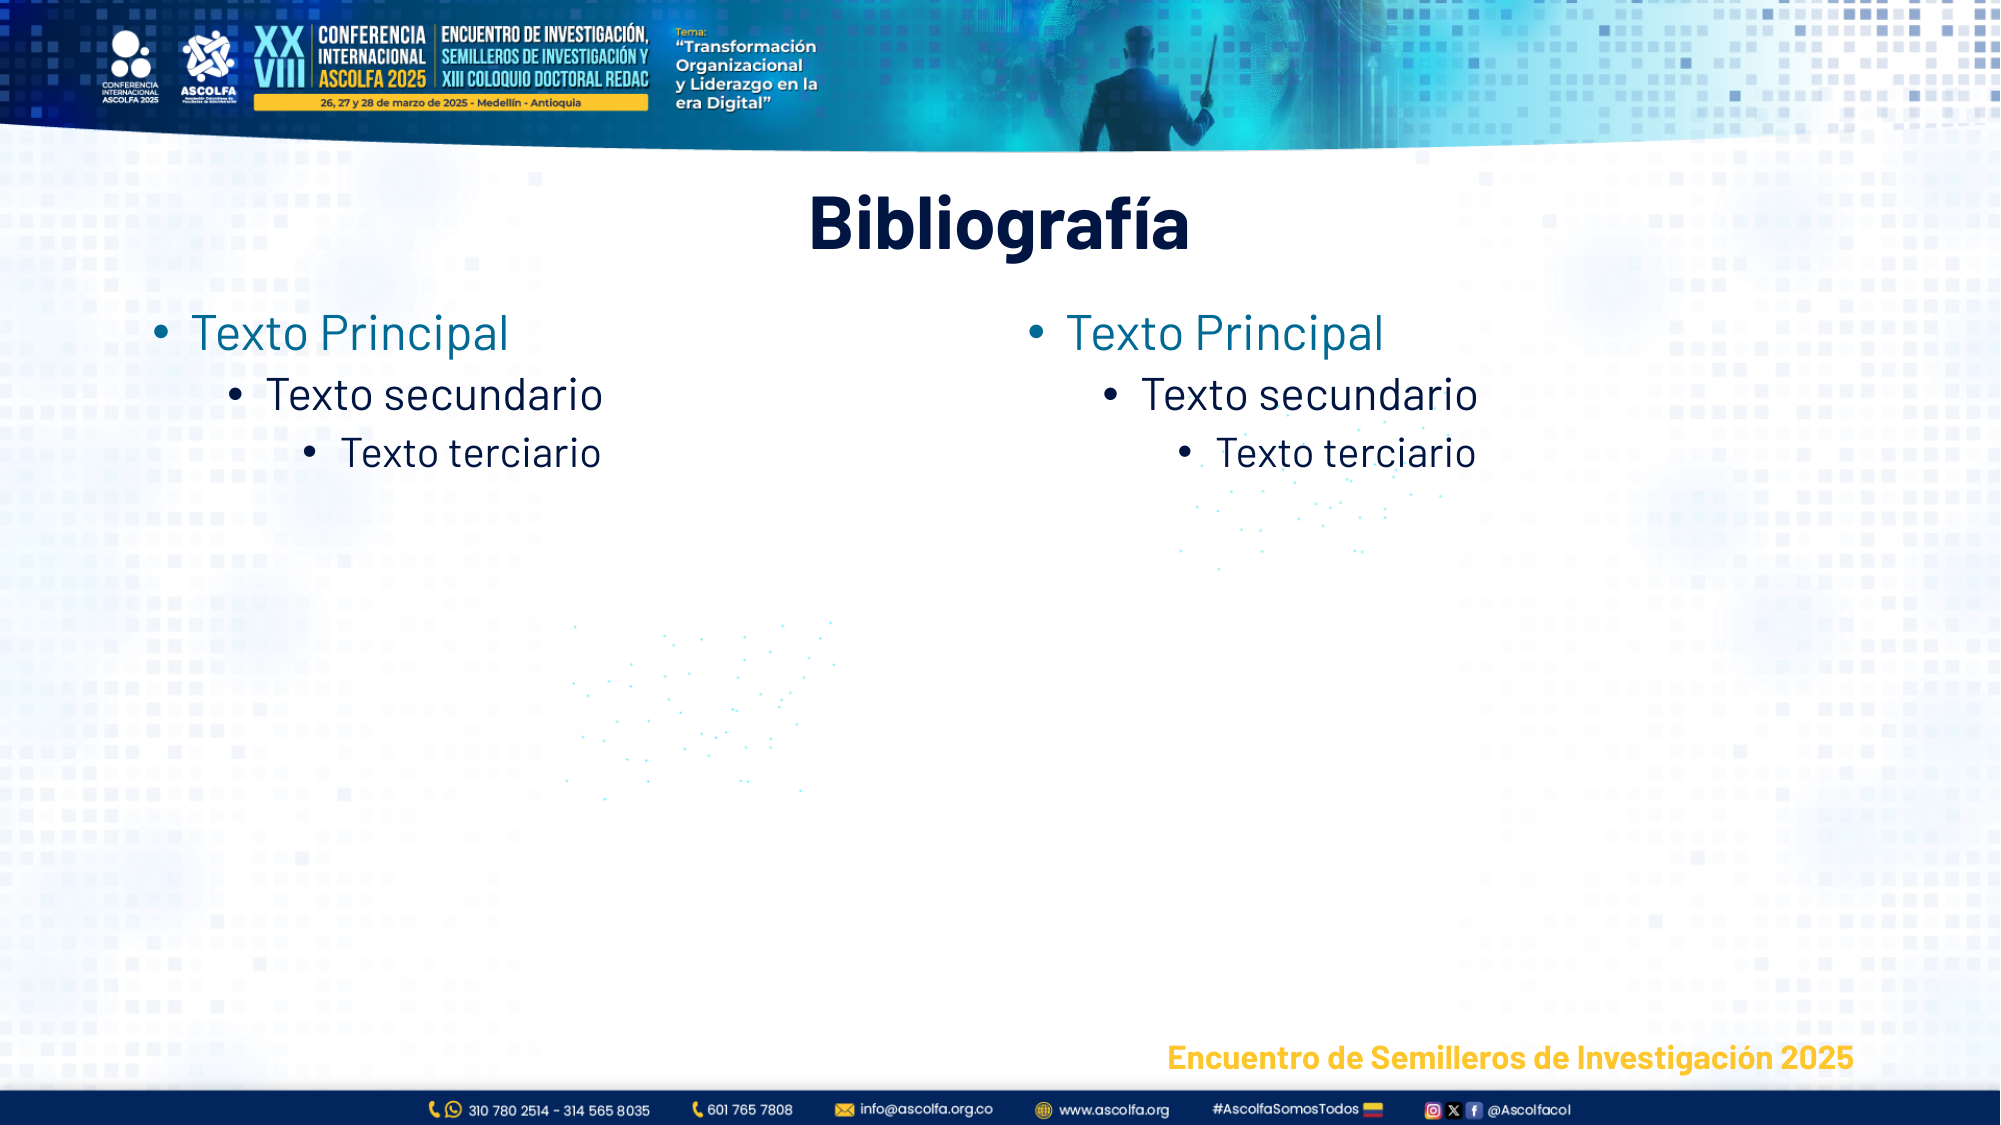

# Bibliografía
Texto Principal
Texto secundario
Texto terciario

Texto Principal
Texto secundario
Texto terciario

Encuentro de Semilleros de Investigación 2025